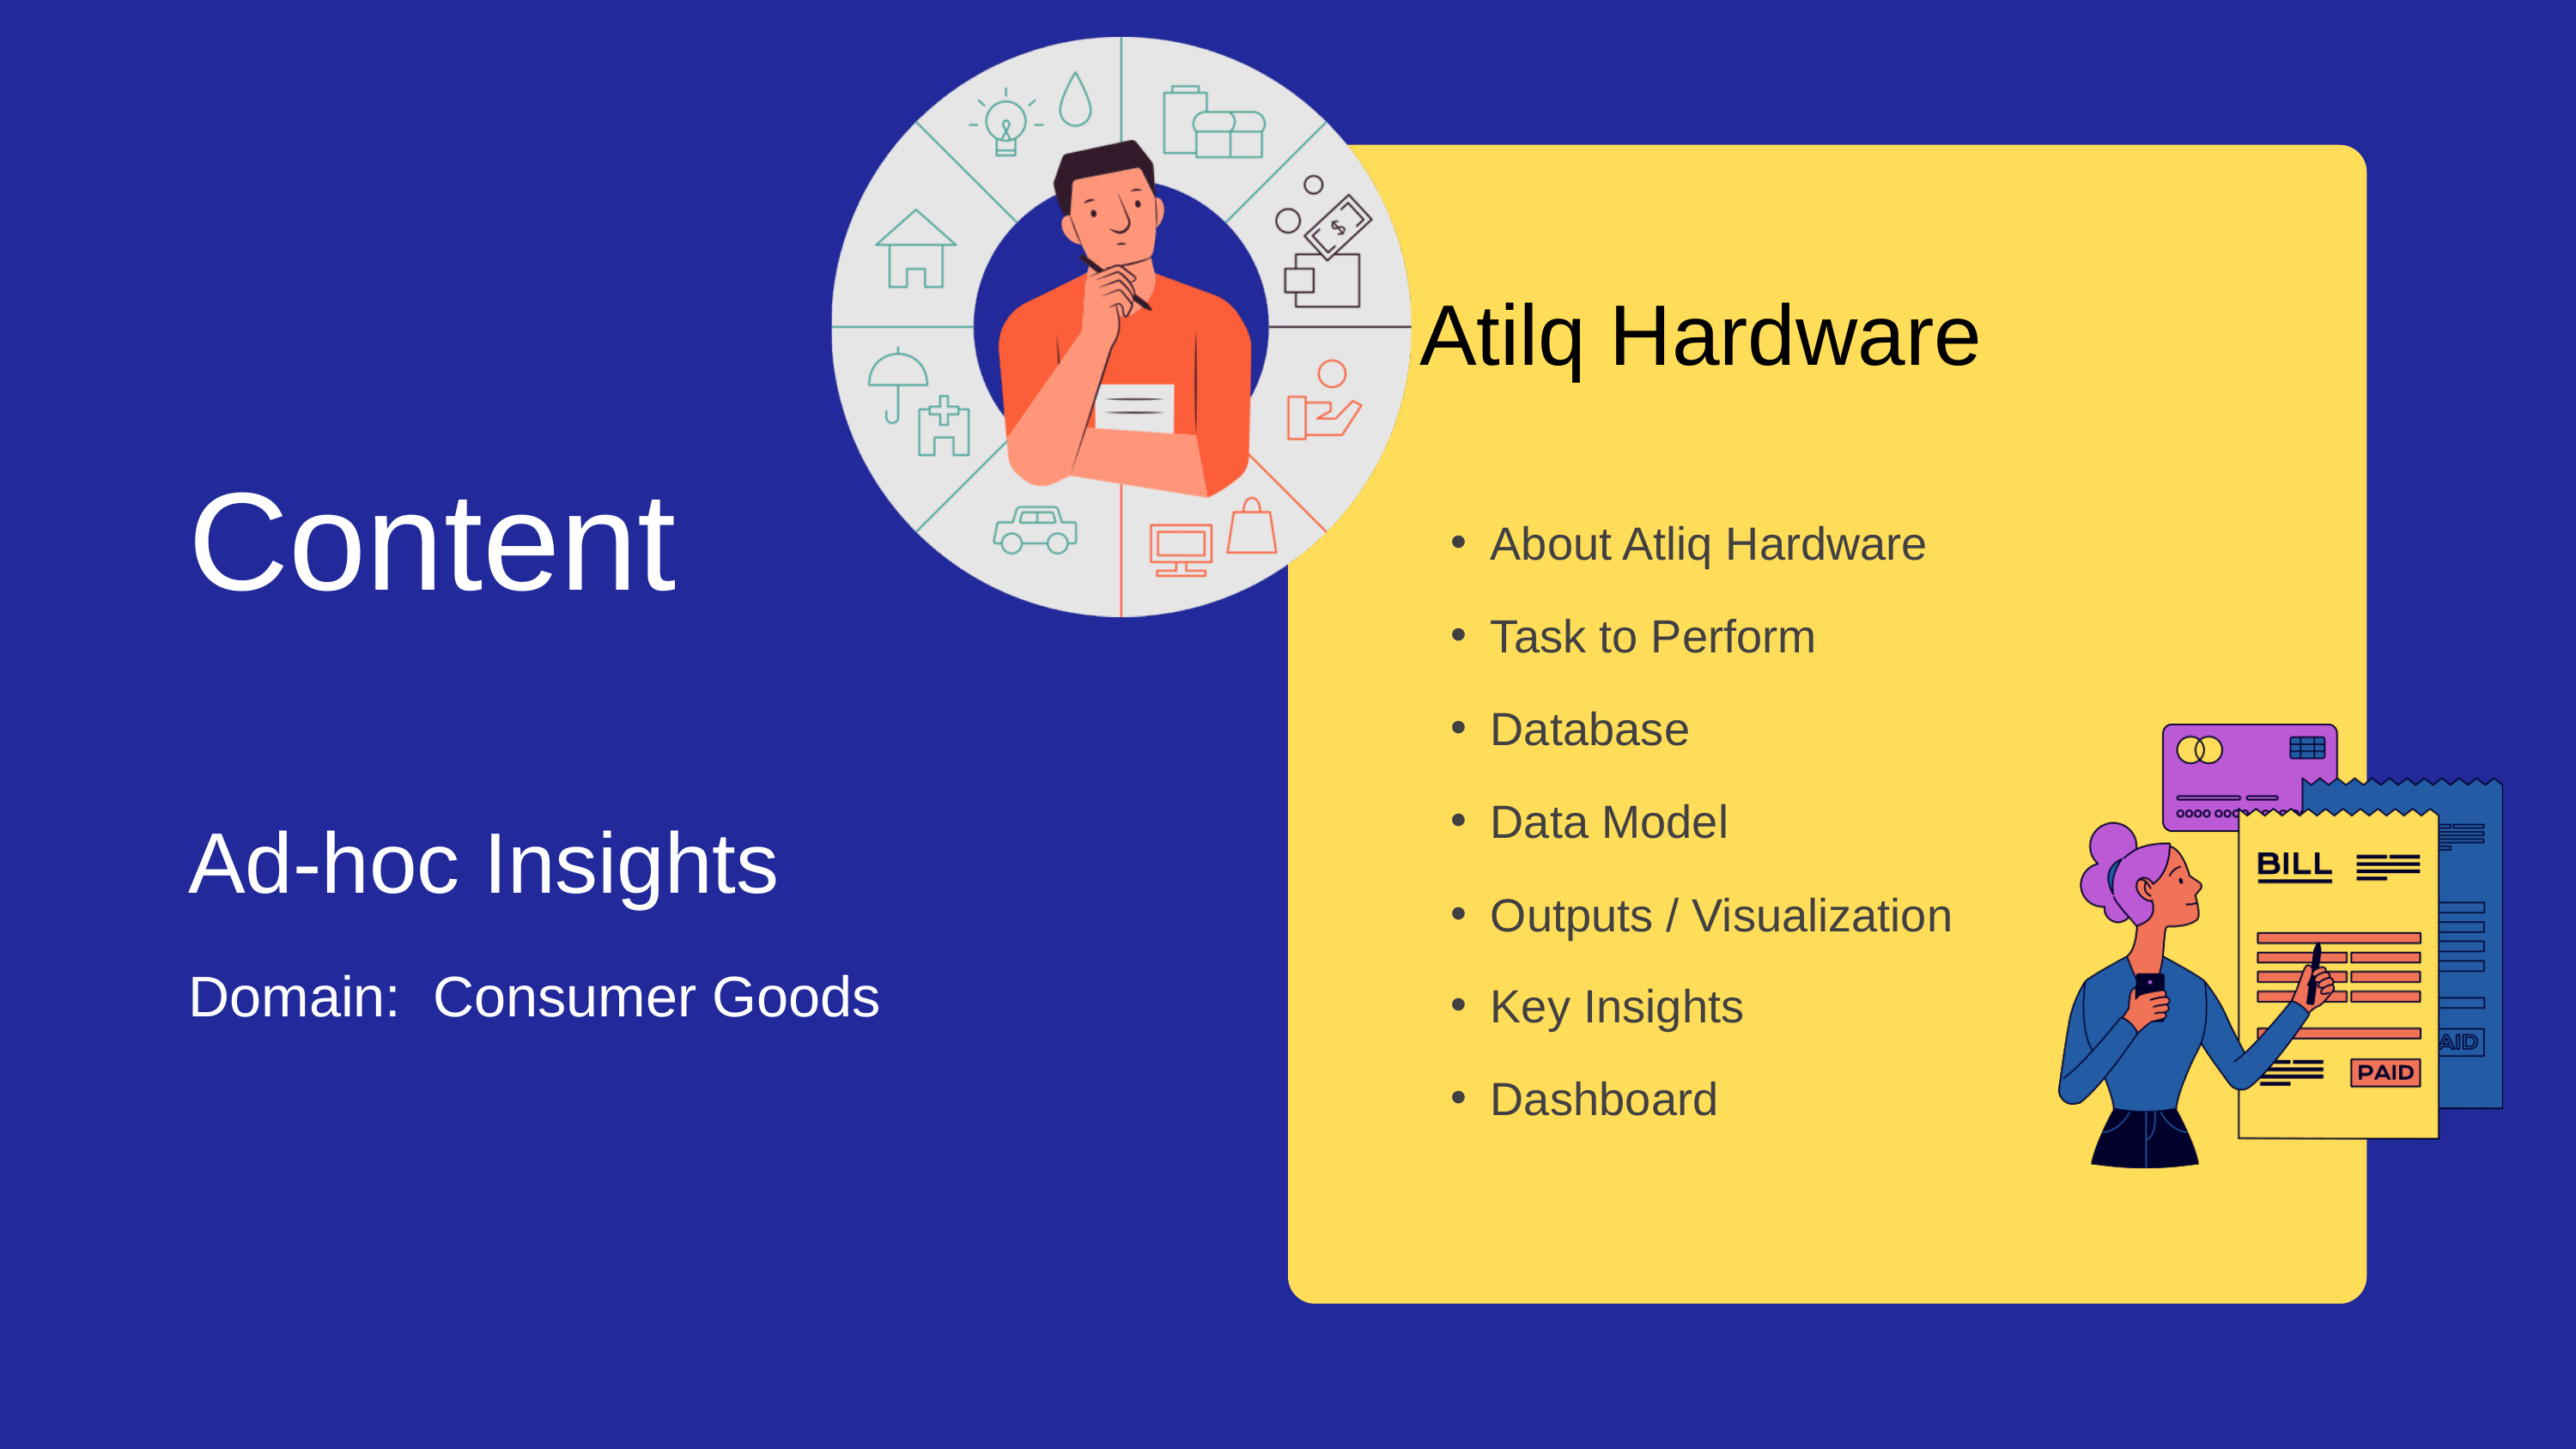

Atilq Hardware
Content
About Atliq Hardware
Task to Perform
Database
Data Model
Outputs / Visualization
Key Insights
Dashboard

Ad-hoc Insights

Domain:  Consumer Goods